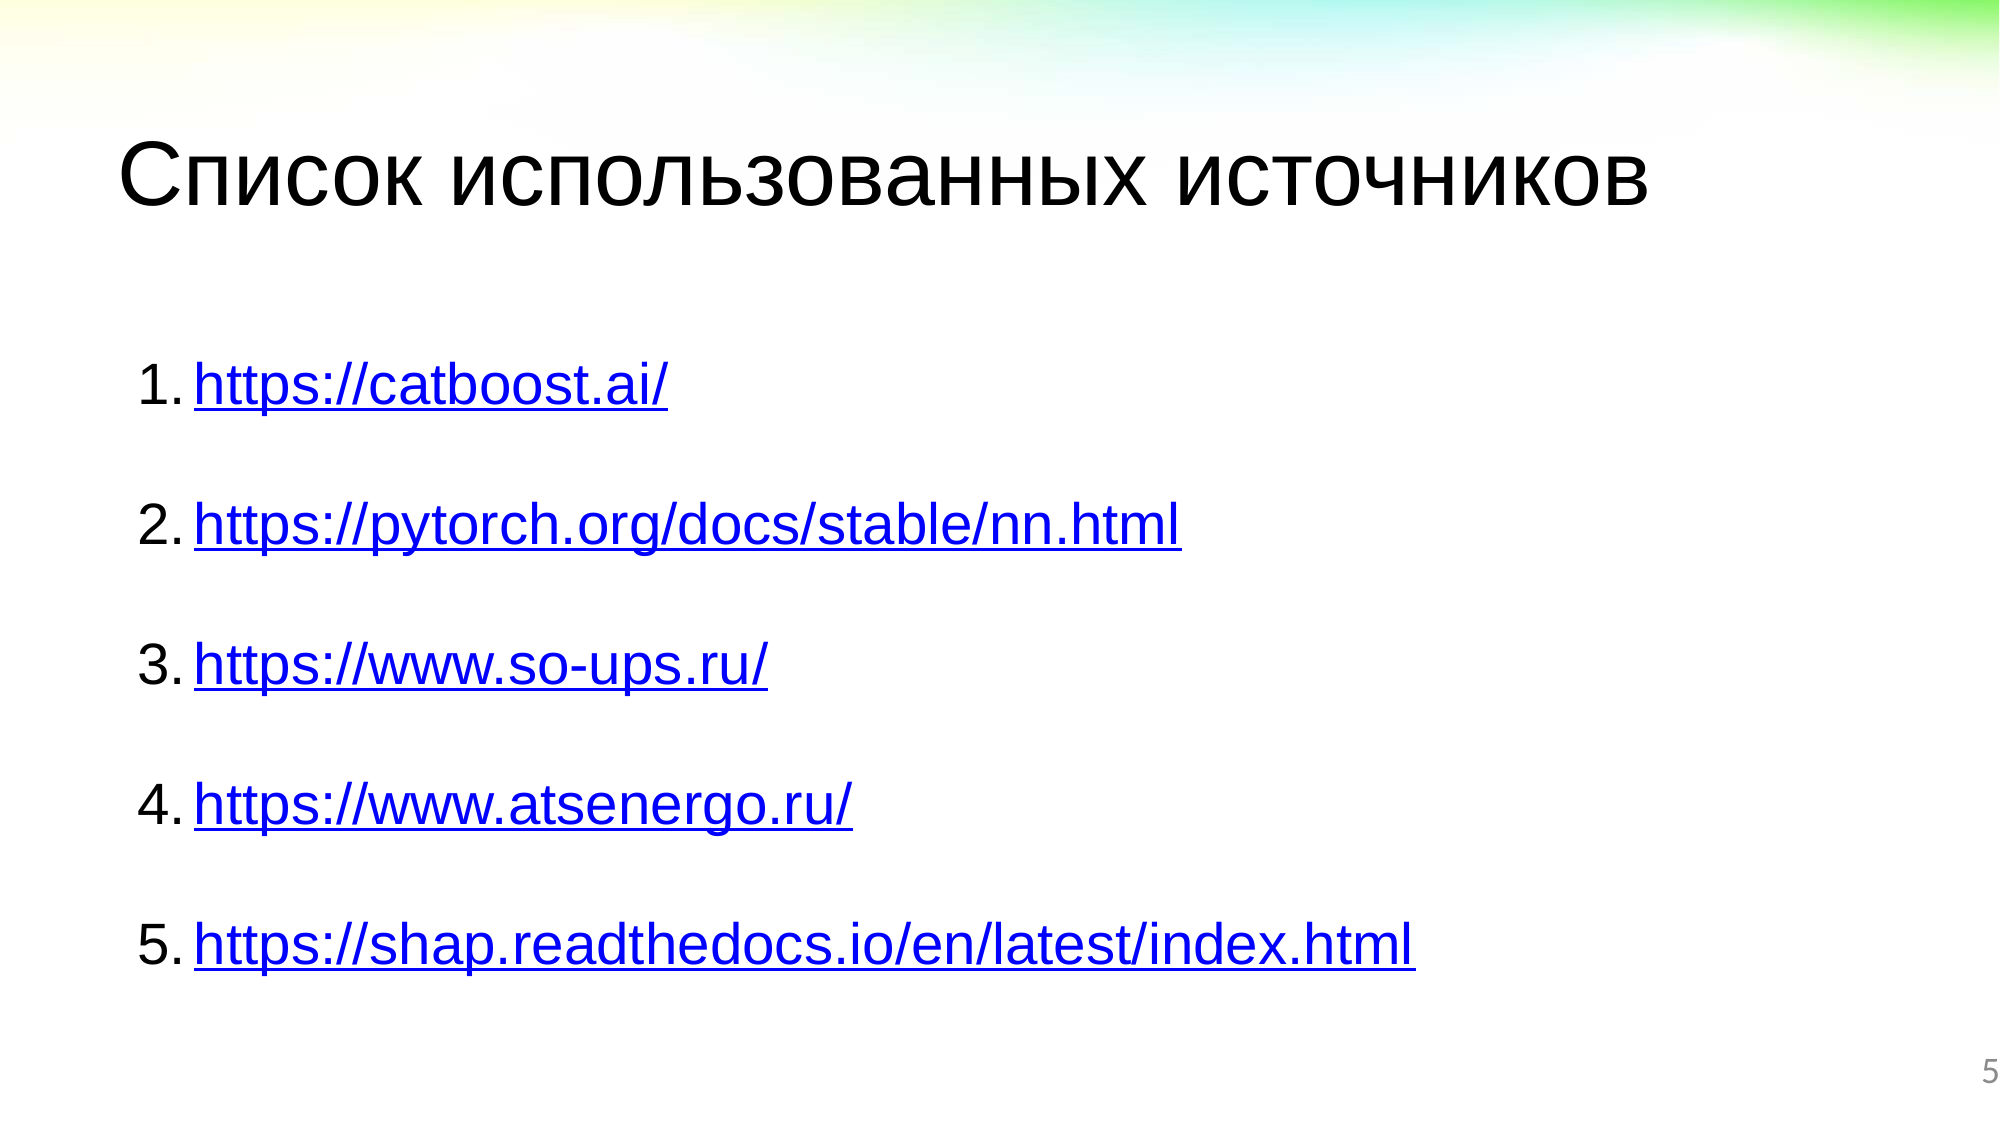

# Список использованных источников

https://catboost.ai/
https://pytorch.org/docs/stable/nn.html
https://www.so-ups.ru/
https://www.atsenergo.ru/
https://shap.readthedocs.io/en/latest/index.html
5